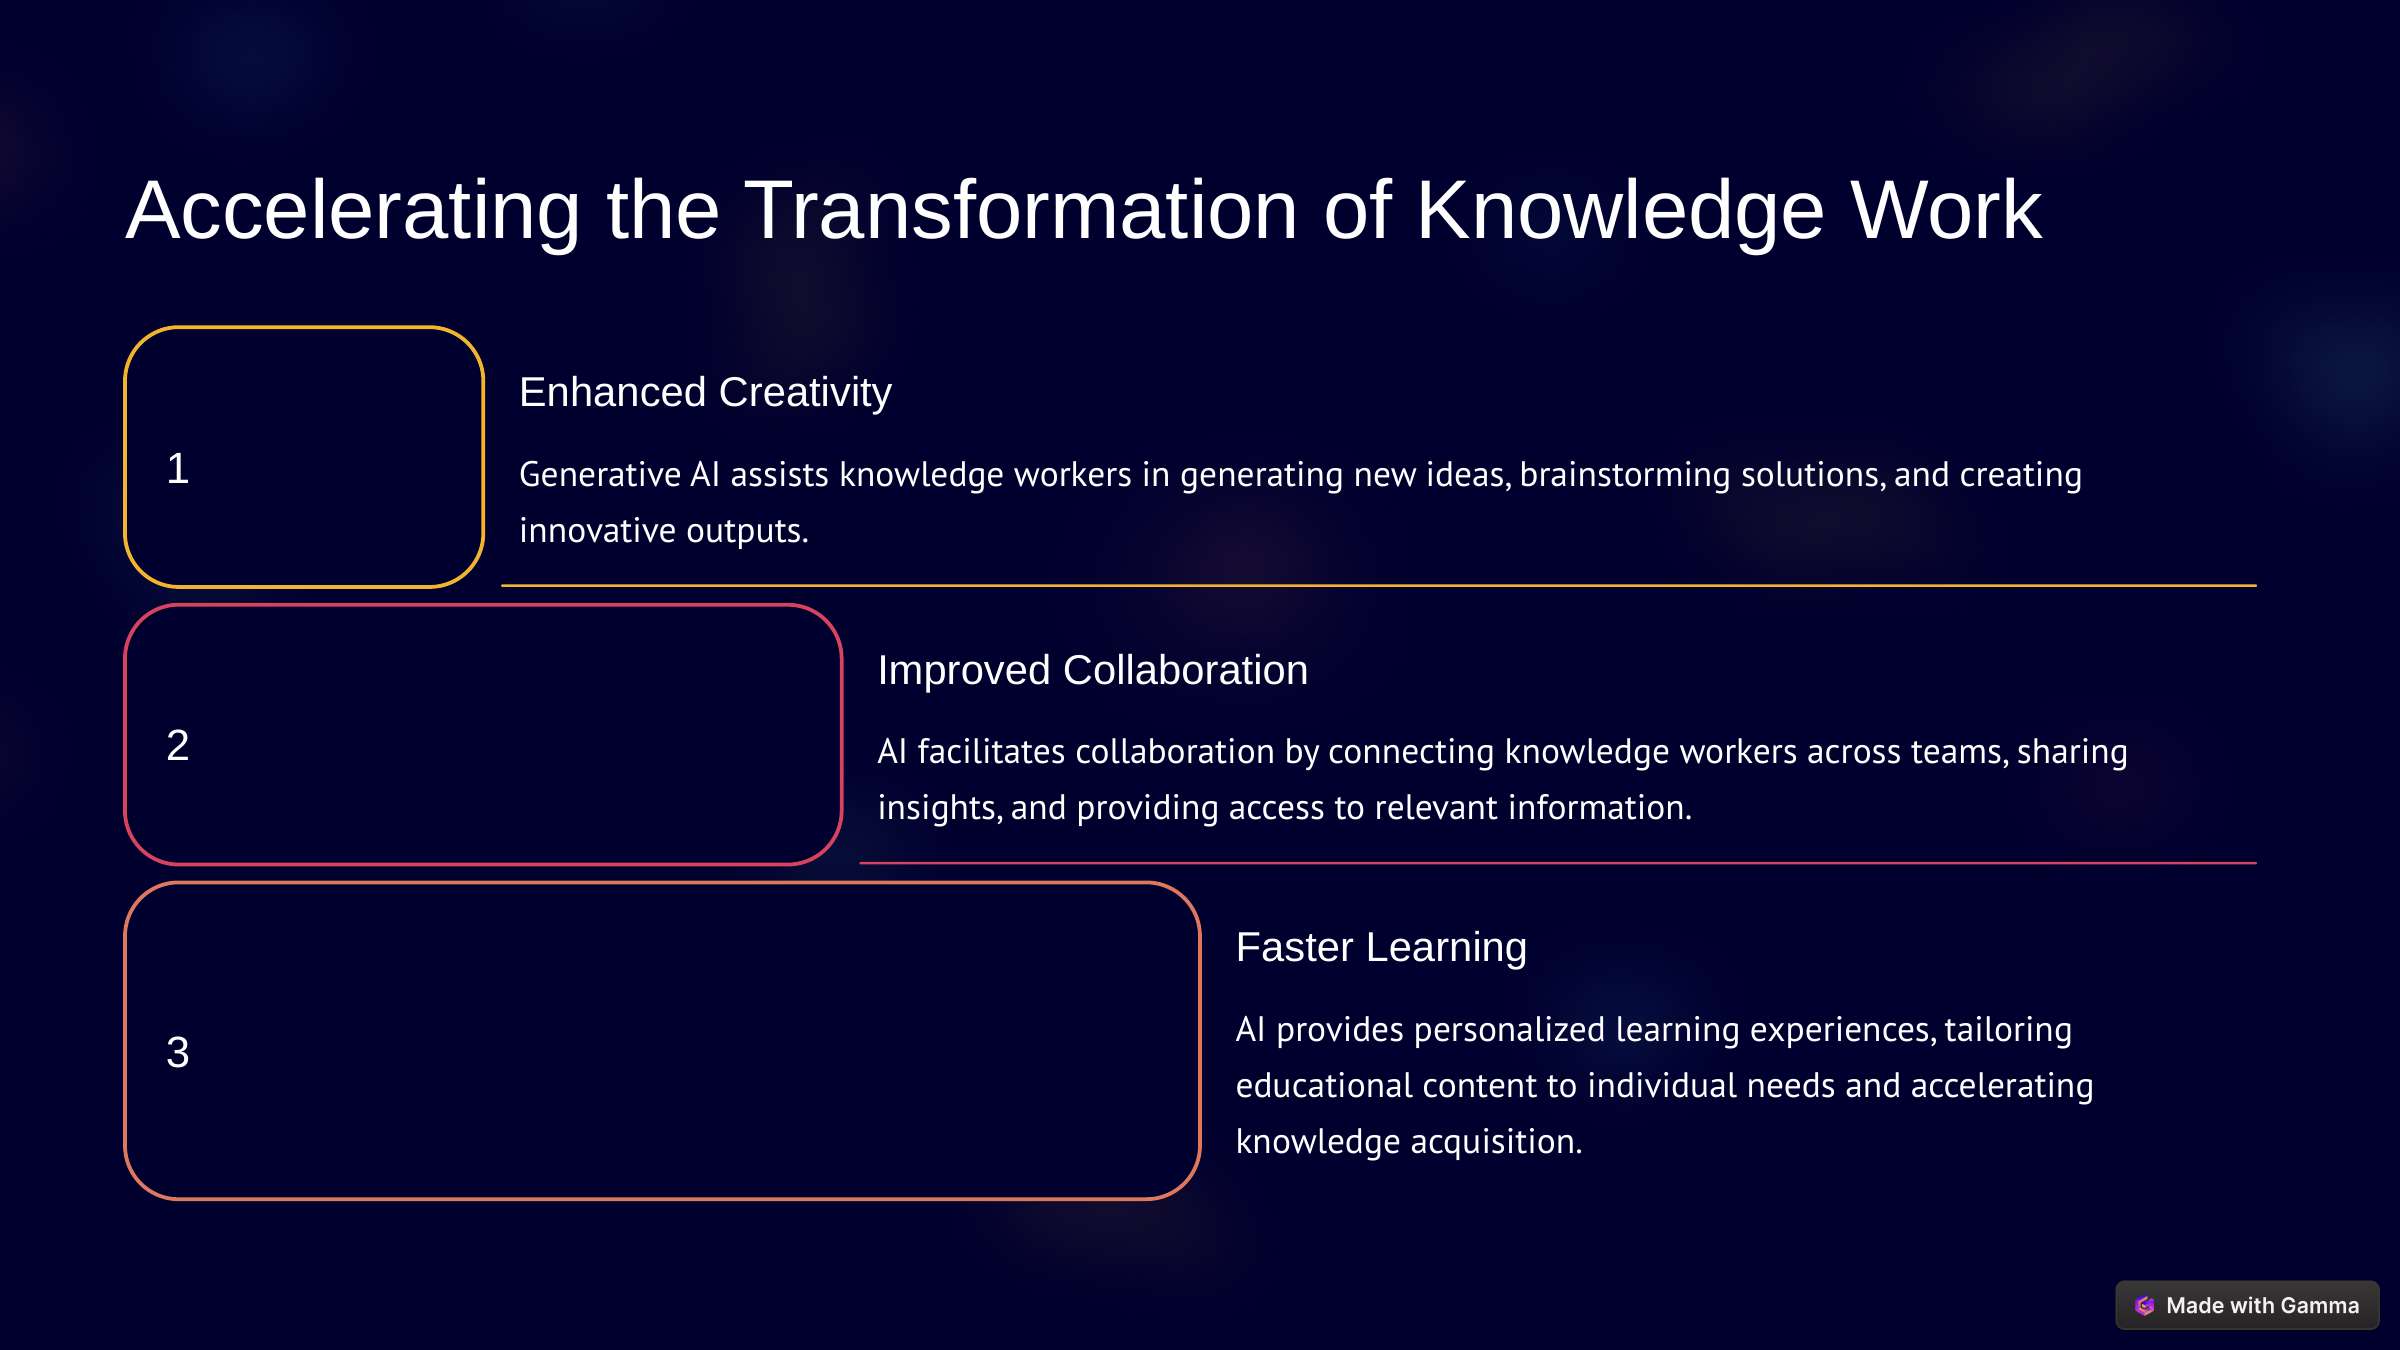

Accelerating the Transformation of Knowledge Work

Enhanced Creativity
1
Generative AI assists knowledge workers in generating new ideas, brainstorming solutions, and creating innovative outputs.

Improved Collaboration
2
AI facilitates collaboration by connecting knowledge workers across teams, sharing insights, and providing access to relevant information.

Faster Learning
AI provides personalized learning experiences, tailoring educational content to individual needs and accelerating knowledge acquisition.
3